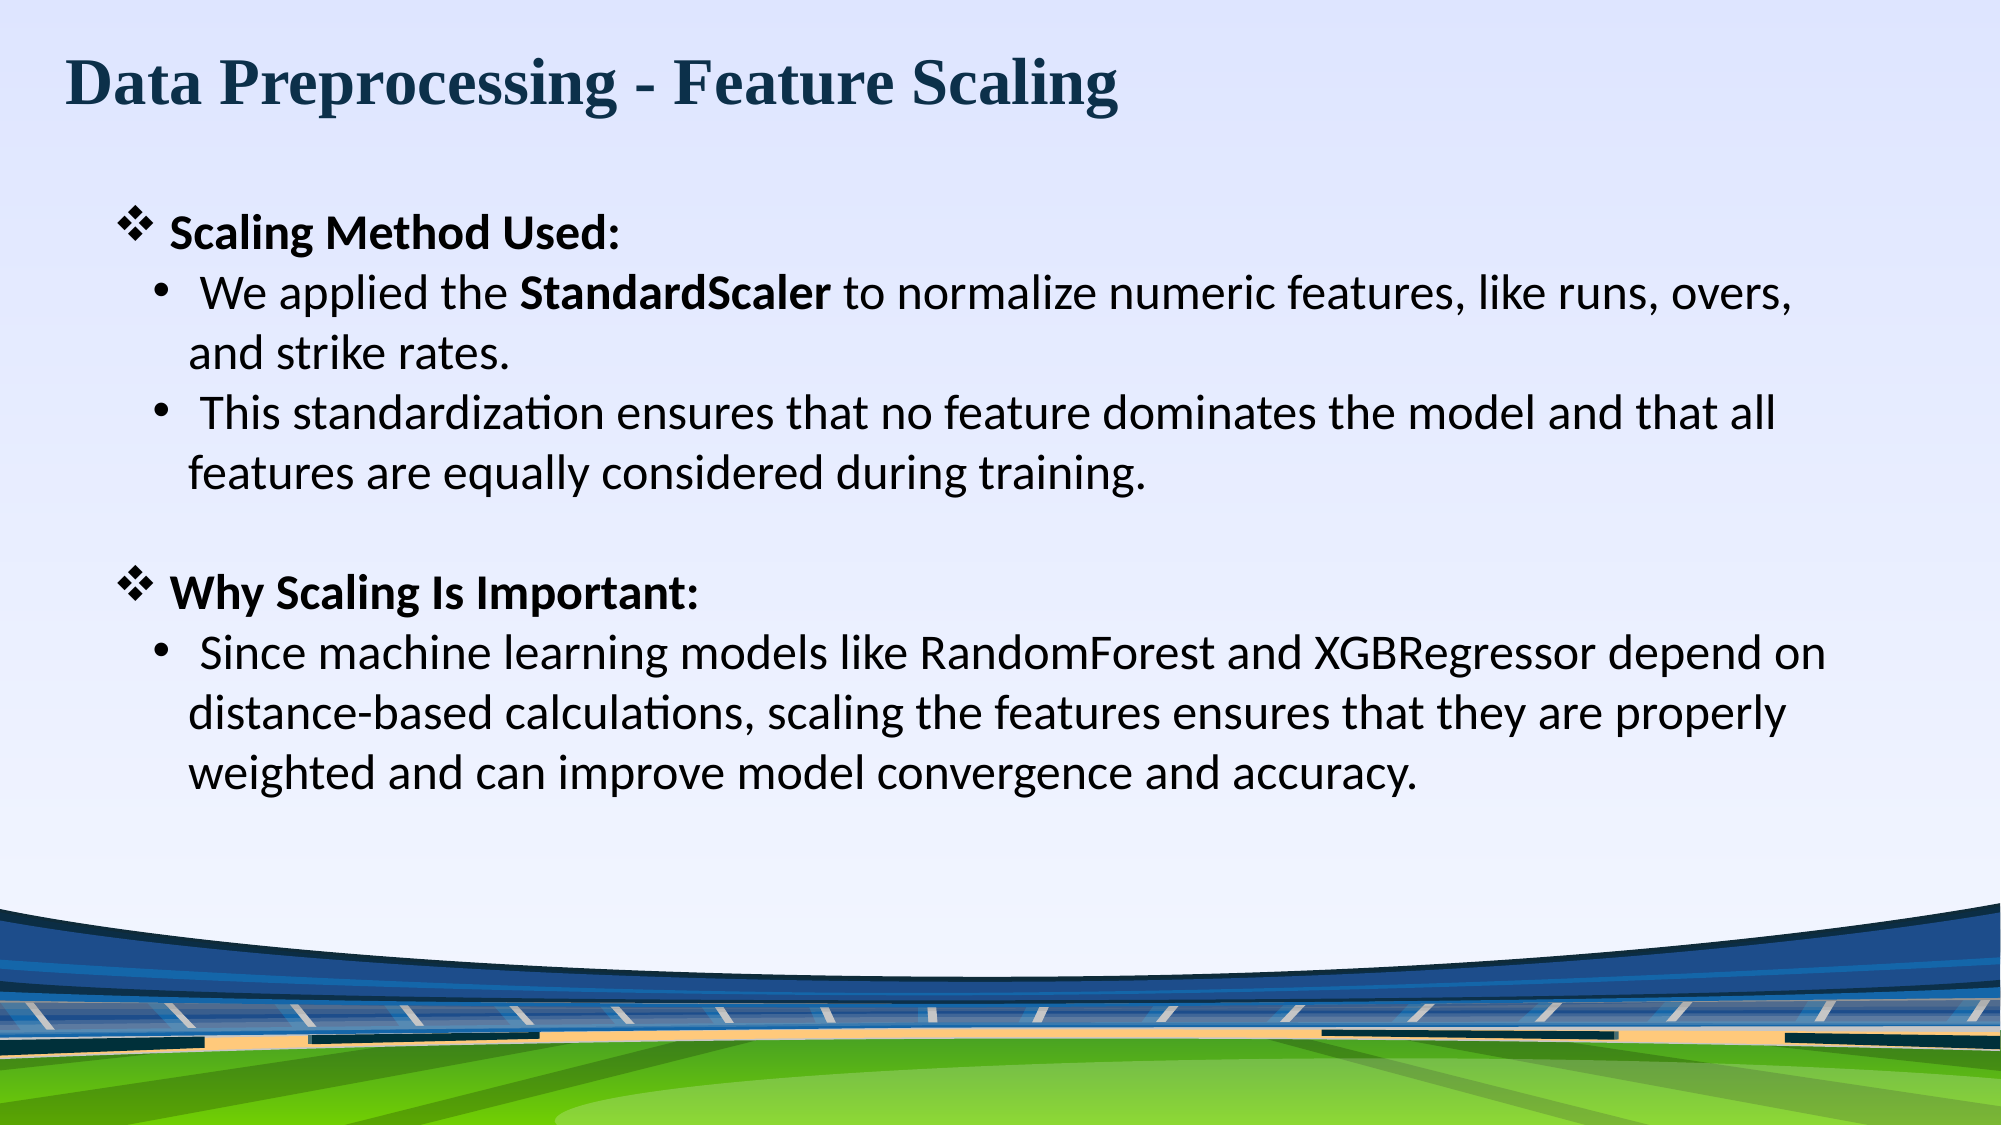

Data Preprocessing - Feature Scaling
Scaling Method Used:
 We applied the StandardScaler to normalize numeric features, like runs, overs, and strike rates.
 This standardization ensures that no feature dominates the model and that all features are equally considered during training.

Why Scaling Is Important:
 Since machine learning models like RandomForest and XGBRegressor depend on distance-based calculations, scaling the features ensures that they are properly weighted and can improve model convergence and accuracy.